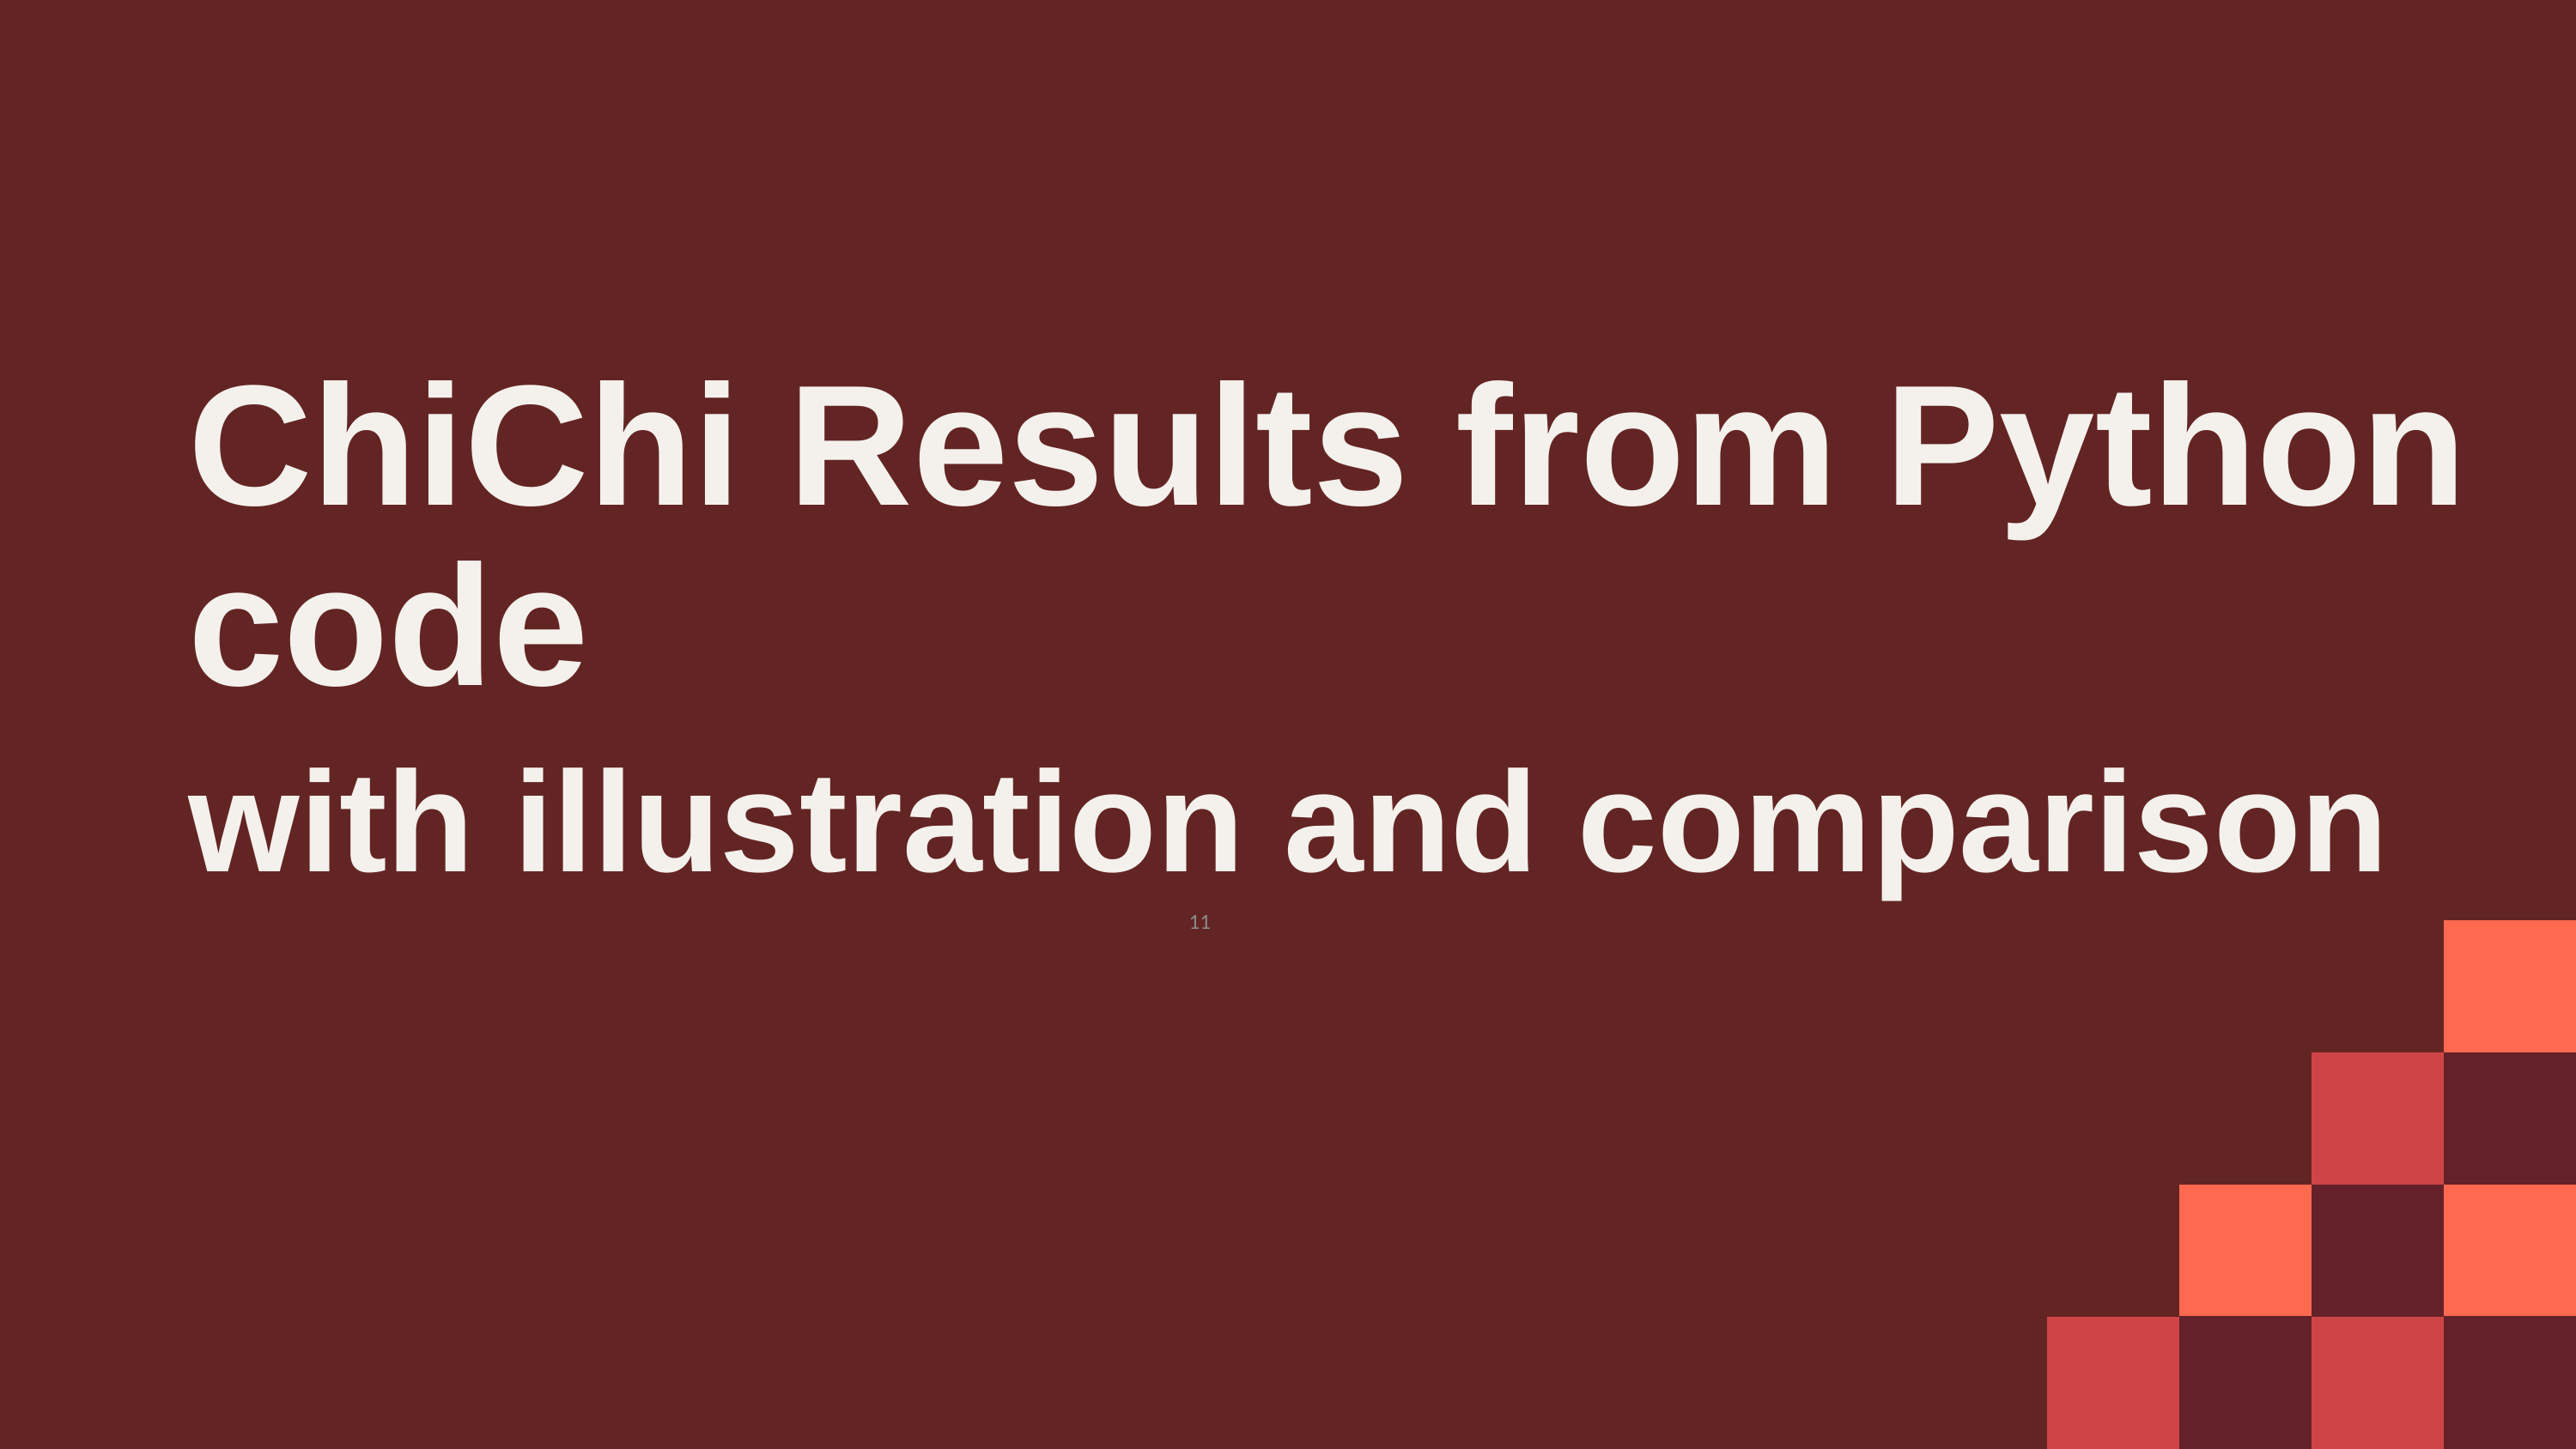

ChiChi Results from Python code
with illustration and comparison
11